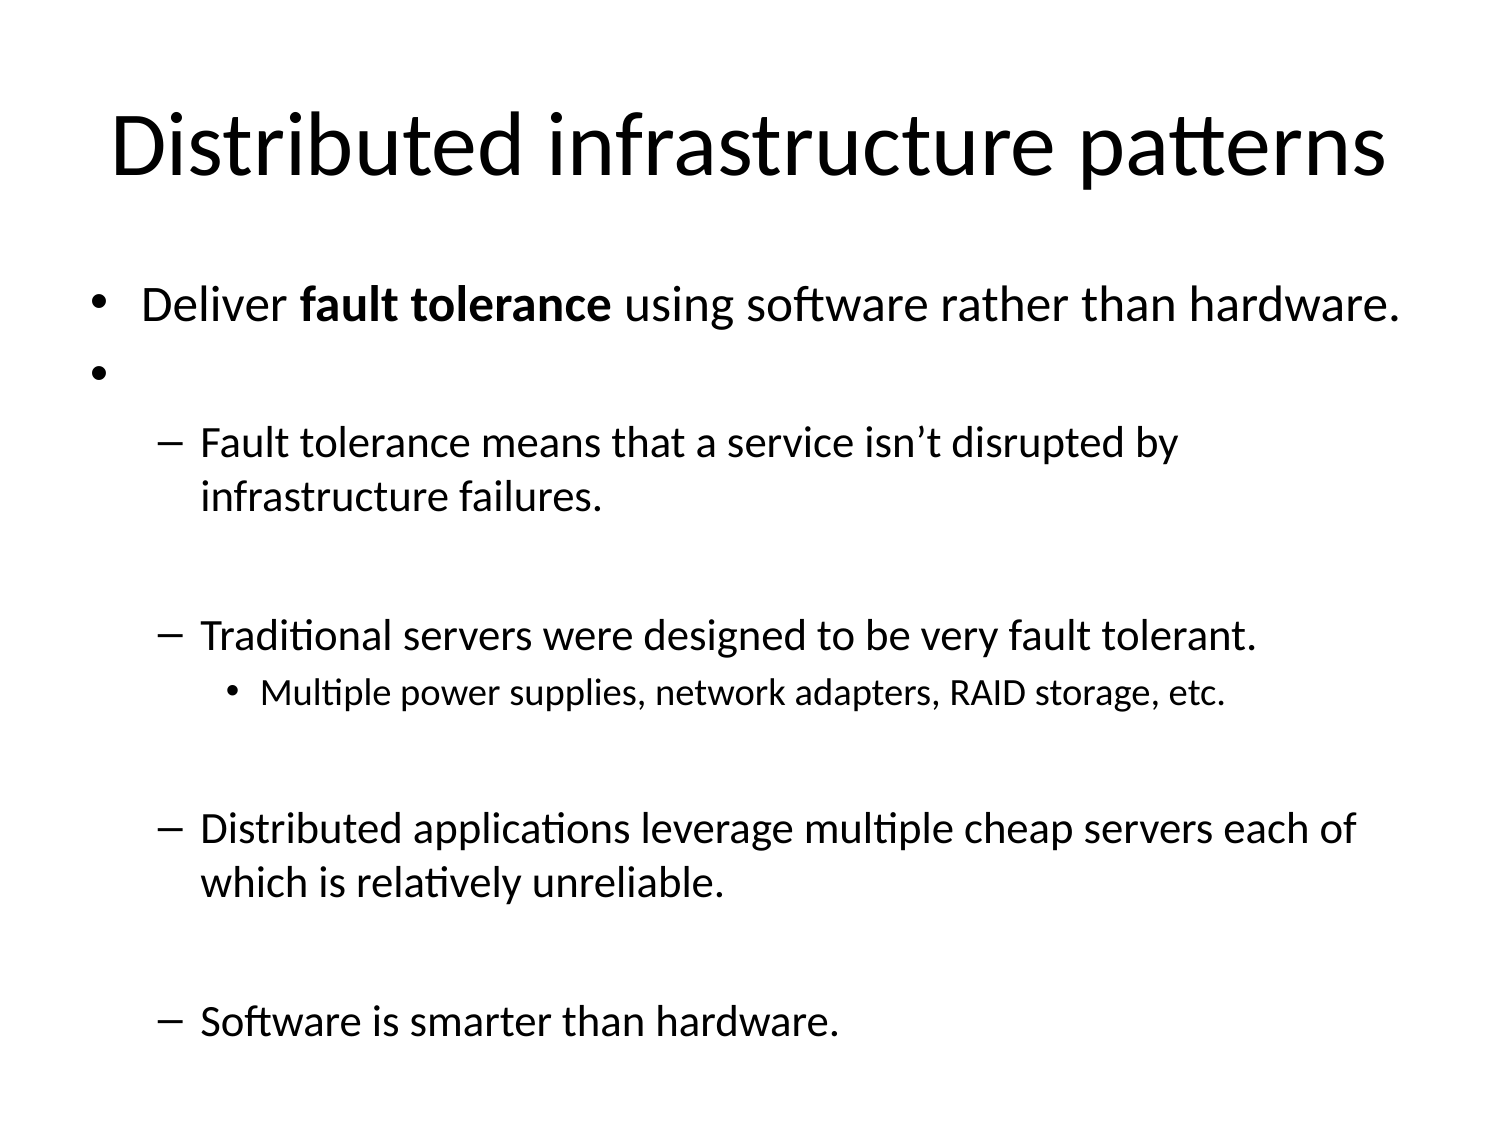

# Distributed infrastructure patterns
Deliver fault tolerance using software rather than hardware.

Fault tolerance means that a service isn’t disrupted by infrastructure failures.

Traditional servers were designed to be very fault tolerant.
Multiple power supplies, network adapters, RAID storage, etc.

Distributed applications leverage multiple cheap servers each of which is relatively unreliable.

Software is smarter than hardware.